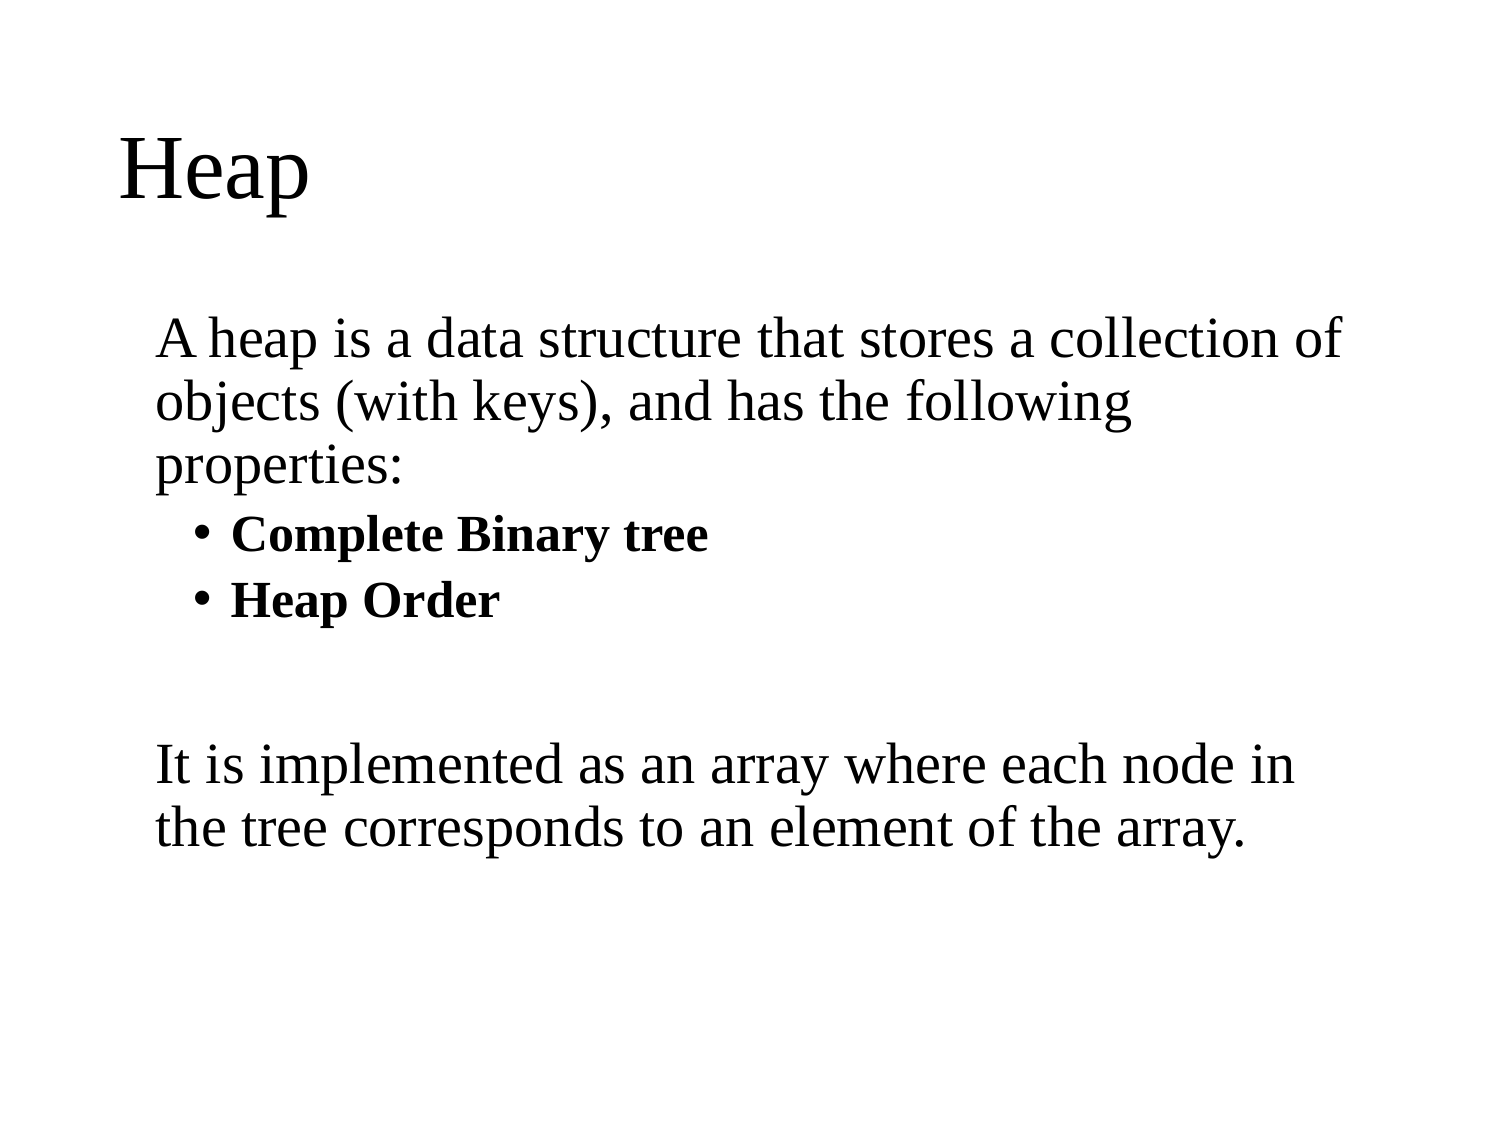

# Heap
	A heap is a data structure that stores a collection of objects (with keys), and has the following properties:
Complete Binary tree
Heap Order

	It is implemented as an array where each node in the tree corresponds to an element of the array.